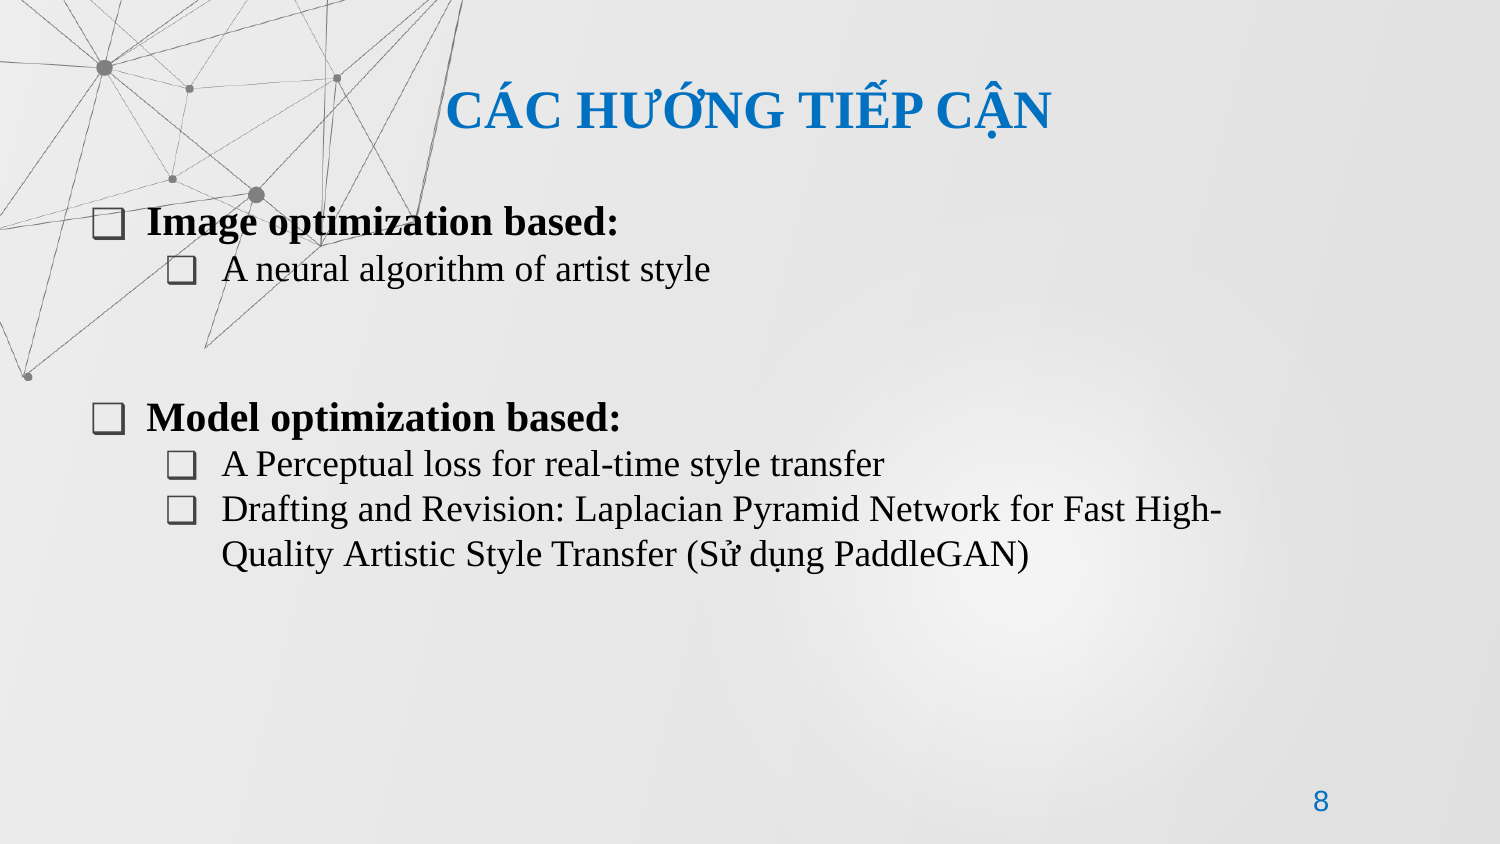

CÁC HƯỚNG TIẾP CẬN
Image optimization based:
A neural algorithm of artist style

Model optimization based:
A Perceptual loss for real-time style transfer
Drafting and Revision: Laplacian Pyramid Network for Fast High-Quality Artistic Style Transfer (Sử dụng PaddleGAN)

8